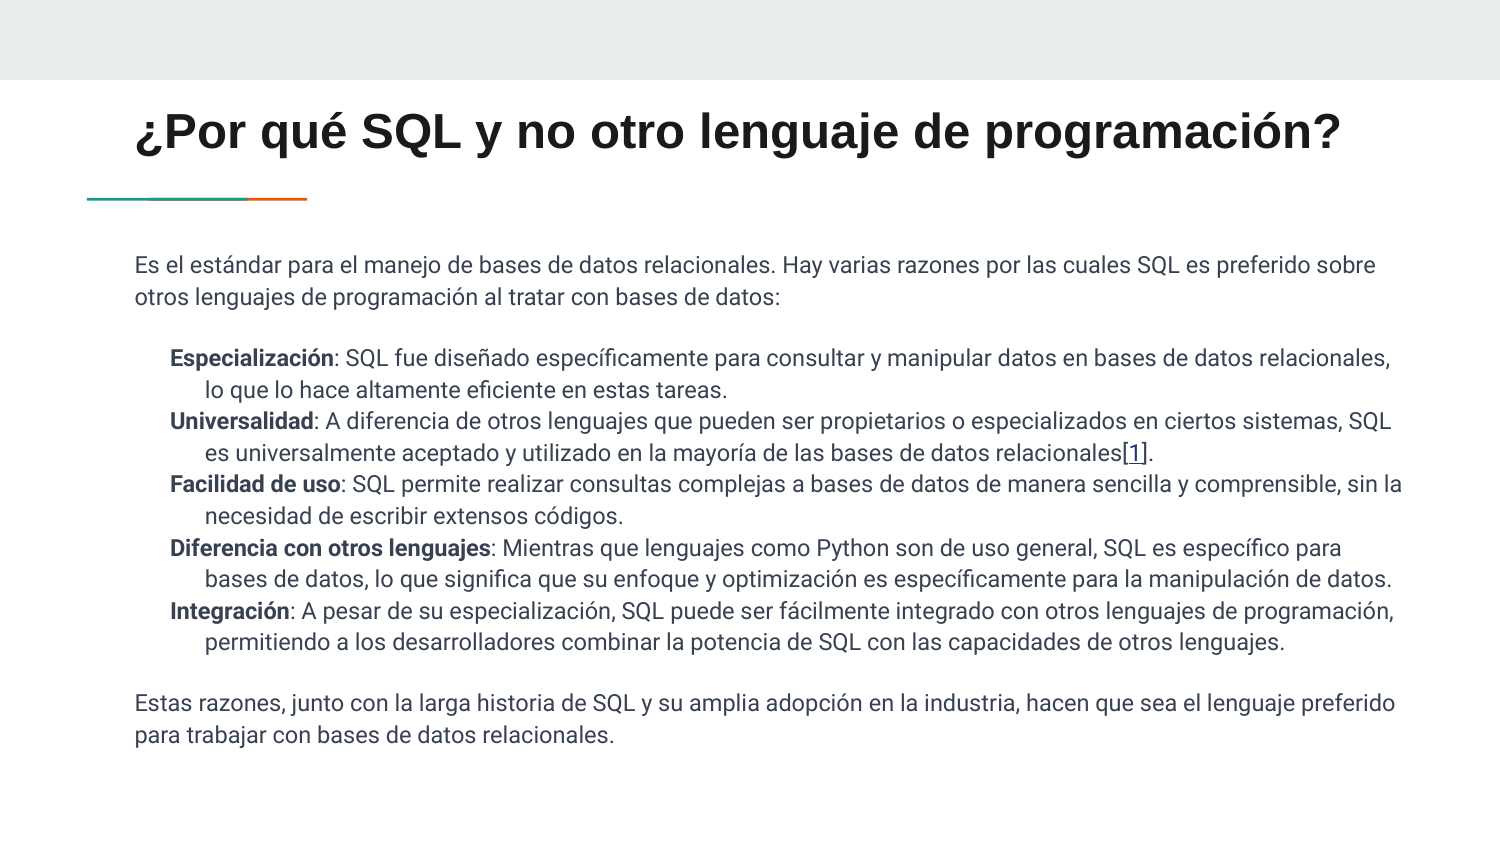

# ¿Por qué SQL y no otro lenguaje de programación?
Es el estándar para el manejo de bases de datos relacionales. Hay varias razones por las cuales SQL es preferido sobre otros lenguajes de programación al tratar con bases de datos:
Especialización: SQL fue diseñado específicamente para consultar y manipular datos en bases de datos relacionales, lo que lo hace altamente eficiente en estas tareas.
Universalidad: A diferencia de otros lenguajes que pueden ser propietarios o especializados en ciertos sistemas, SQL es universalmente aceptado y utilizado en la mayoría de las bases de datos relacionales[1].
Facilidad de uso: SQL permite realizar consultas complejas a bases de datos de manera sencilla y comprensible, sin la necesidad de escribir extensos códigos.
Diferencia con otros lenguajes: Mientras que lenguajes como Python son de uso general, SQL es específico para bases de datos, lo que significa que su enfoque y optimización es específicamente para la manipulación de datos.
Integración: A pesar de su especialización, SQL puede ser fácilmente integrado con otros lenguajes de programación, permitiendo a los desarrolladores combinar la potencia de SQL con las capacidades de otros lenguajes.
Estas razones, junto con la larga historia de SQL y su amplia adopción en la industria, hacen que sea el lenguaje preferido para trabajar con bases de datos relacionales.